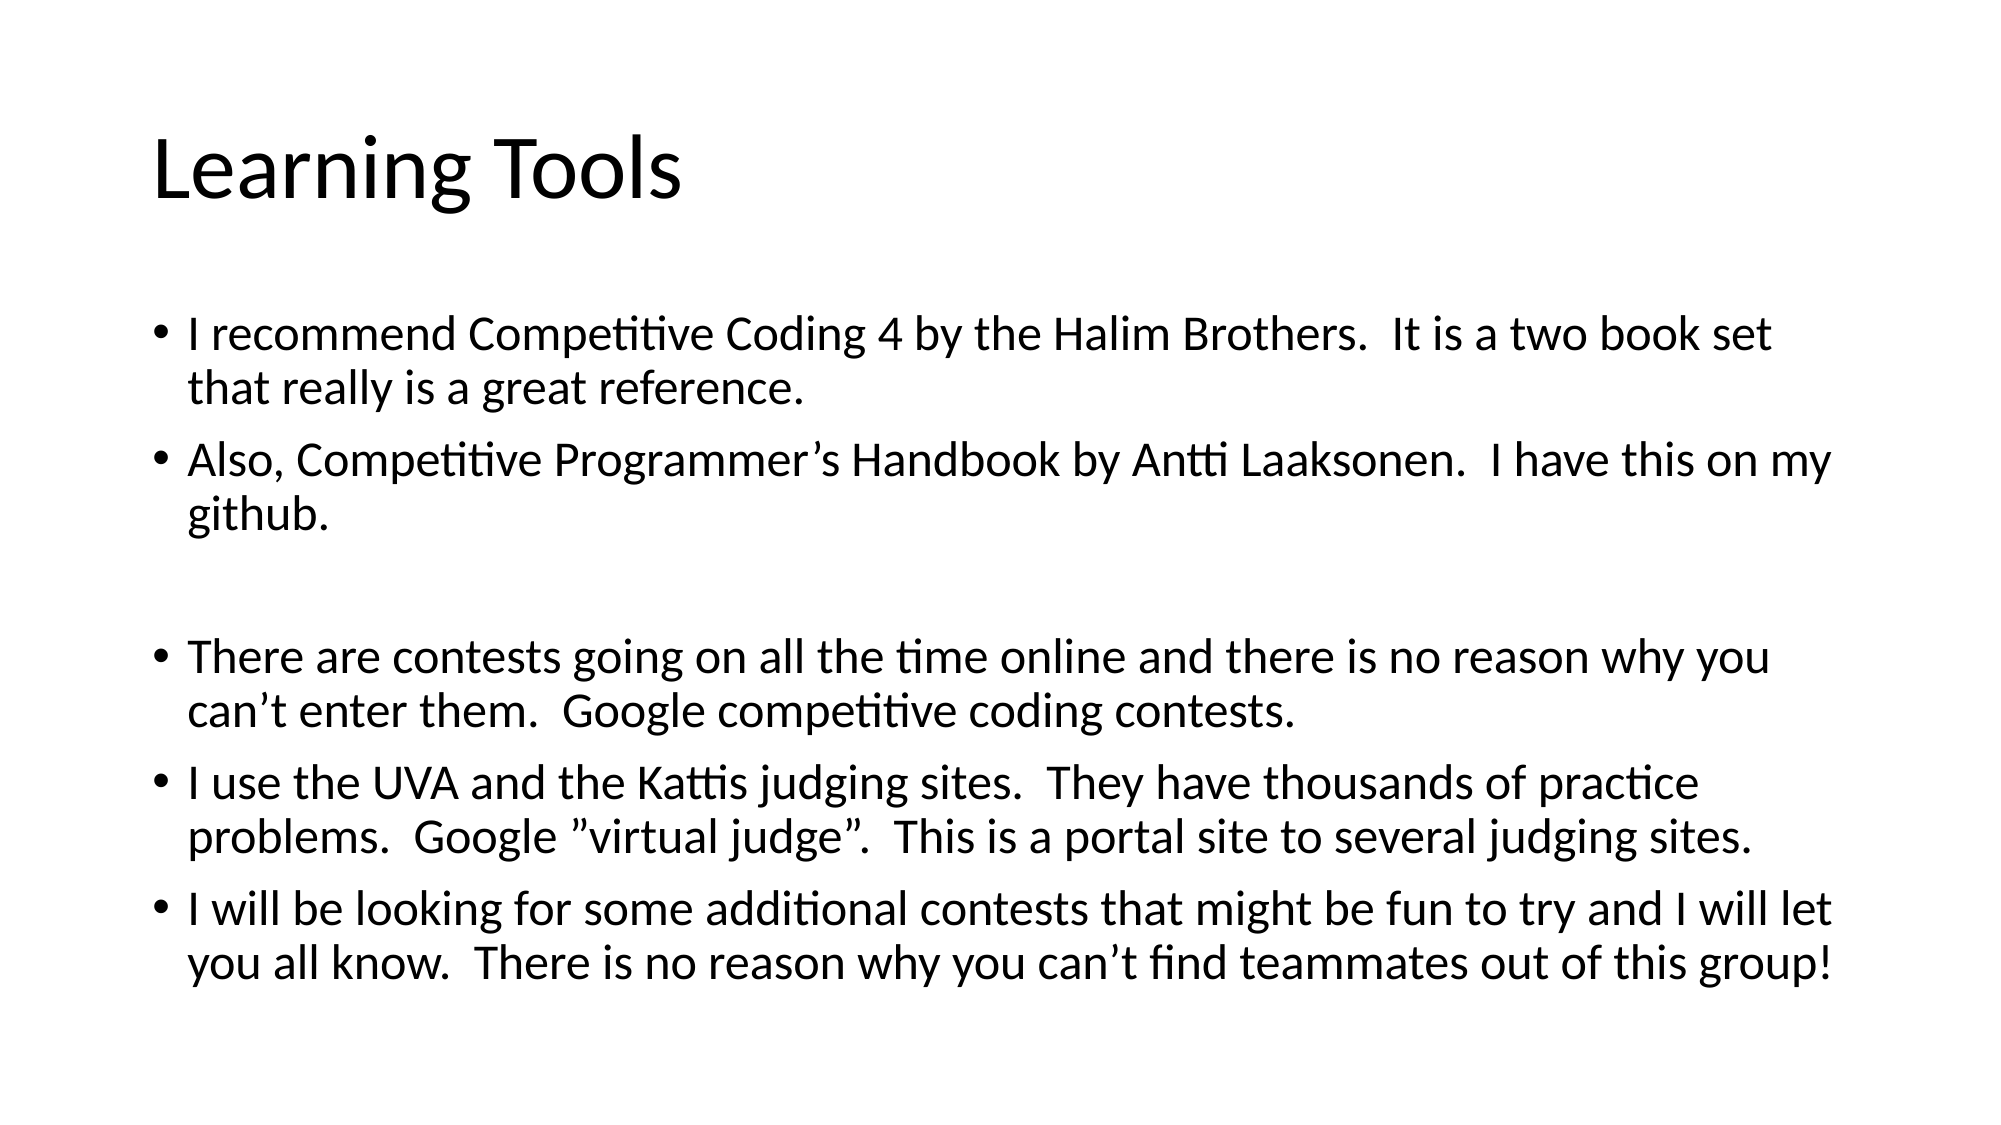

# Learning Tools
I recommend Competitive Coding 4 by the Halim Brothers.  It is a two book set that really is a great reference.
Also, Competitive Programmer’s Handbook by Antti Laaksonen.  I have this on my github.

There are contests going on all the time online and there is no reason why you can’t enter them.  Google competitive coding contests.
I use the UVA and the Kattis judging sites.  They have thousands of practice problems.  Google ”virtual judge”.  This is a portal site to several judging sites.
I will be looking for some additional contests that might be fun to try and I will let you all know.  There is no reason why you can’t find teammates out of this group!